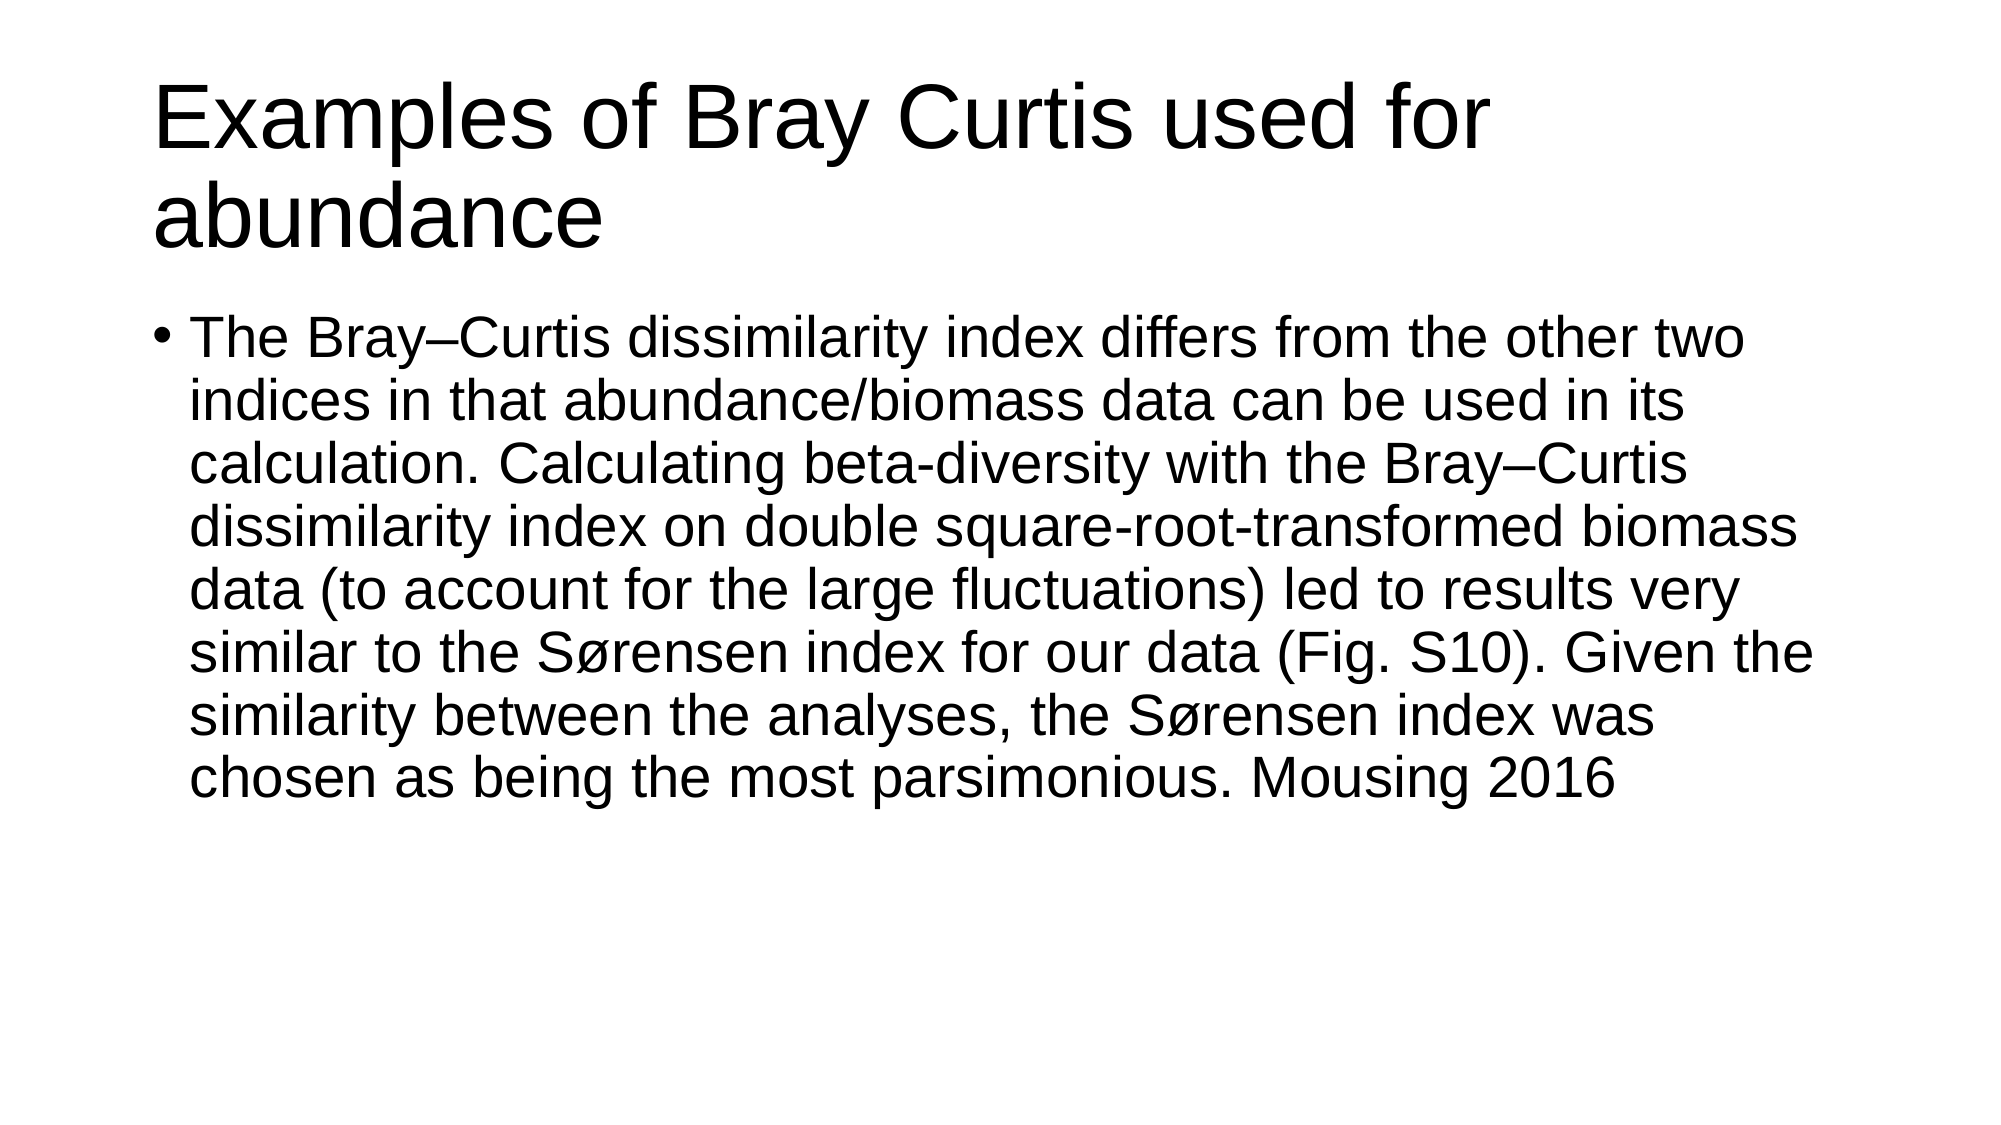

# Examples of Bray Curtis used for abundance
The Bray–Curtis dissimilarity index differs from the other two indices in that abundance/biomass data can be used in its calculation. Calculating beta‐diversity with the Bray–Curtis dissimilarity index on double square‐root‐transformed biomass data (to account for the large fluctuations) led to results very similar to the Sørensen index for our data (Fig. S10). Given the similarity between the analyses, the Sørensen index was chosen as being the most parsimonious. Mousing 2016